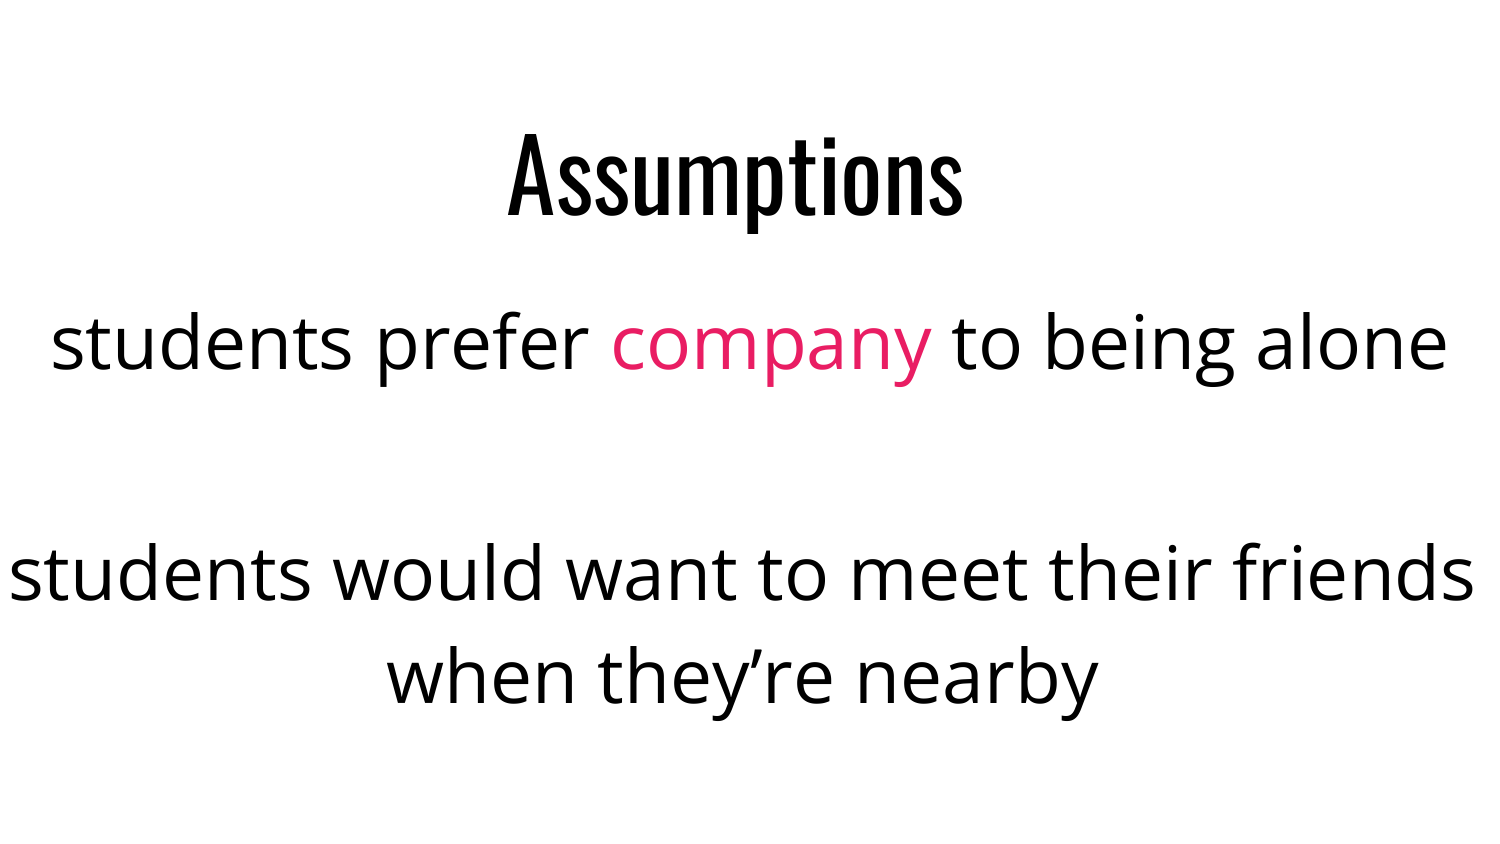

Assumptions

students prefer company to being alone
students would want to meet their friends when they’re nearby